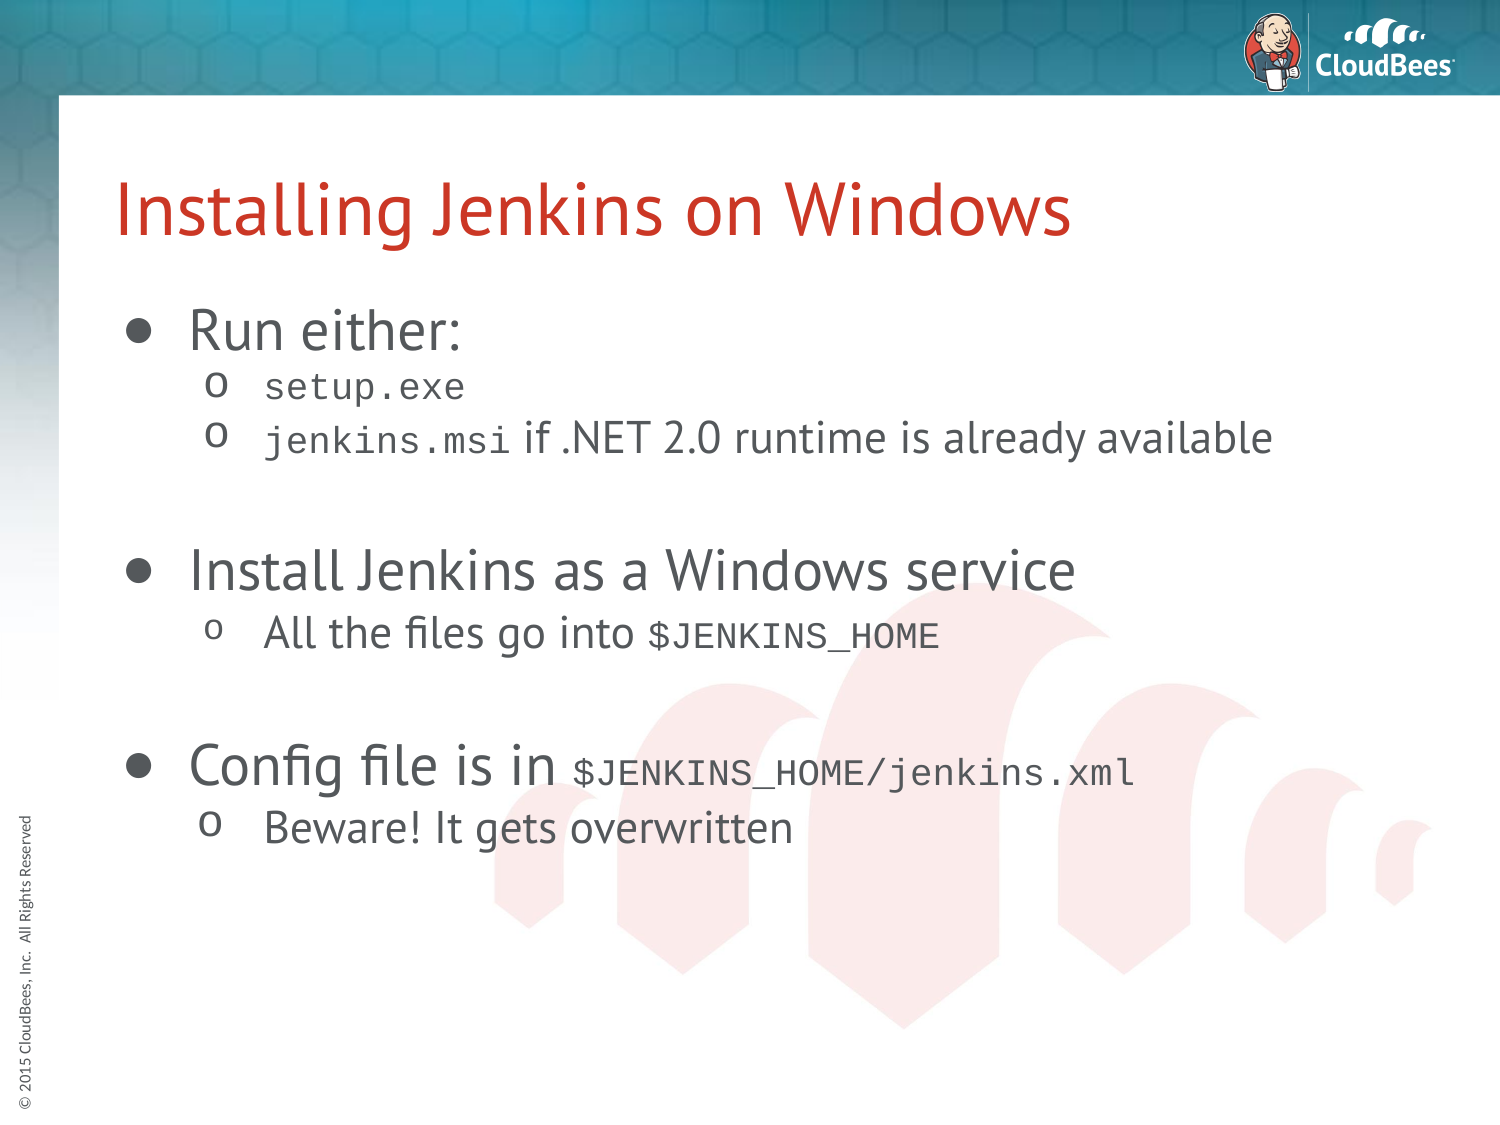

# Installing Jenkins on Windows
Run either:
setup.exe
jenkins.msi if .NET 2.0 runtime is already available

Install Jenkins as a Windows service
All the files go into $JENKINS_HOME

Config file is in $JENKINS_HOME/jenkins.xml
Beware! It gets overwritten